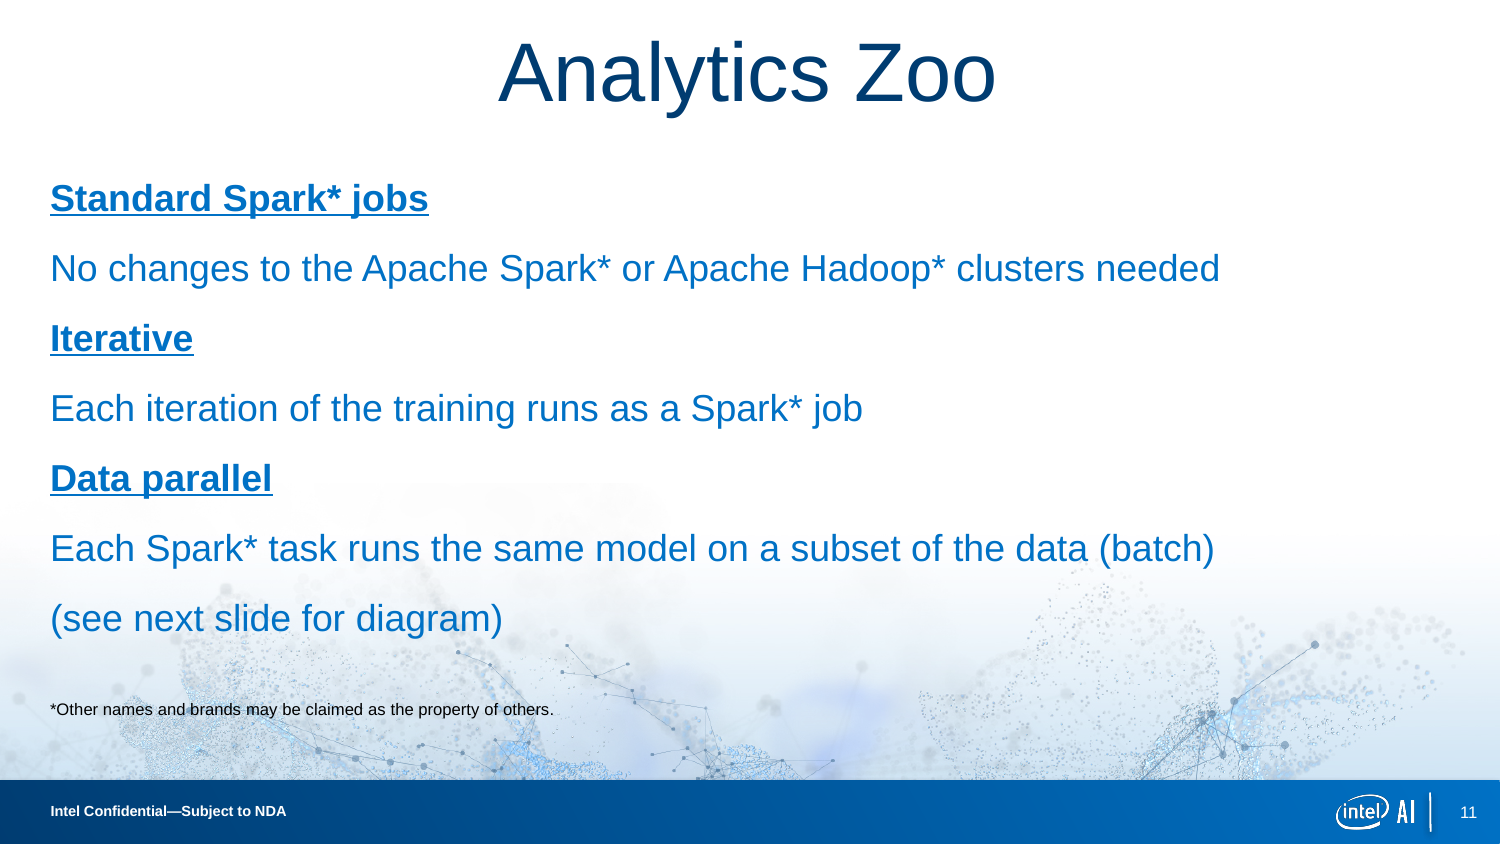

# Analytics Zoo
Standard Spark* jobs
No changes to the Apache Spark* or Apache Hadoop* clusters needed
Iterative
Each iteration of the training runs as a Spark* job
Data parallel
Each Spark* task runs the same model on a subset of the data (batch)
(see next slide for diagram)

*Other names and brands may be claimed as the property of others.